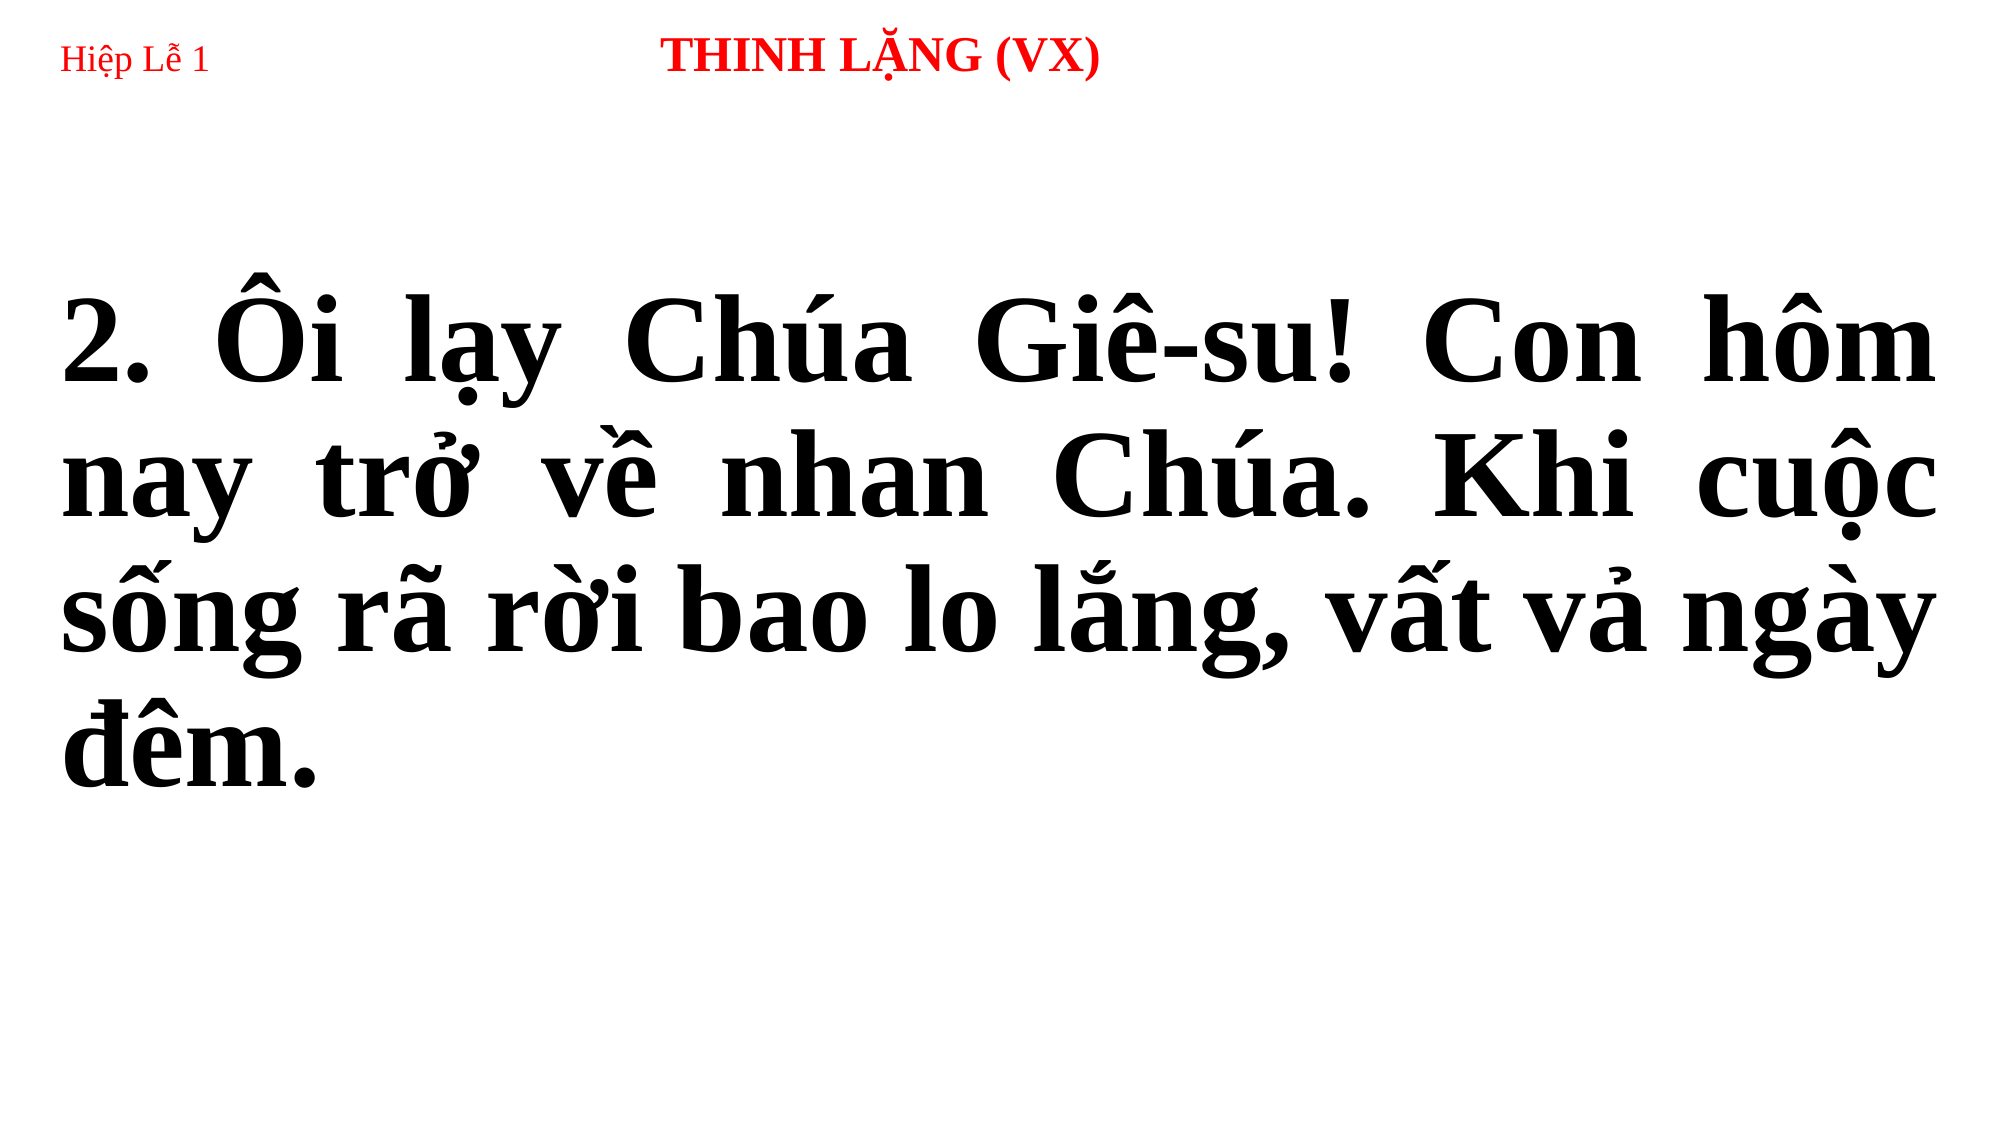

# Hiệp Lễ 1                    	     	THINH LẶNG (VX)
2. Ôi lạy Chúa Giê-su! Con hôm nay trở về nhan Chúa. Khi cuộc sống rã rời bao lo lắng, vất vả ngày đêm.